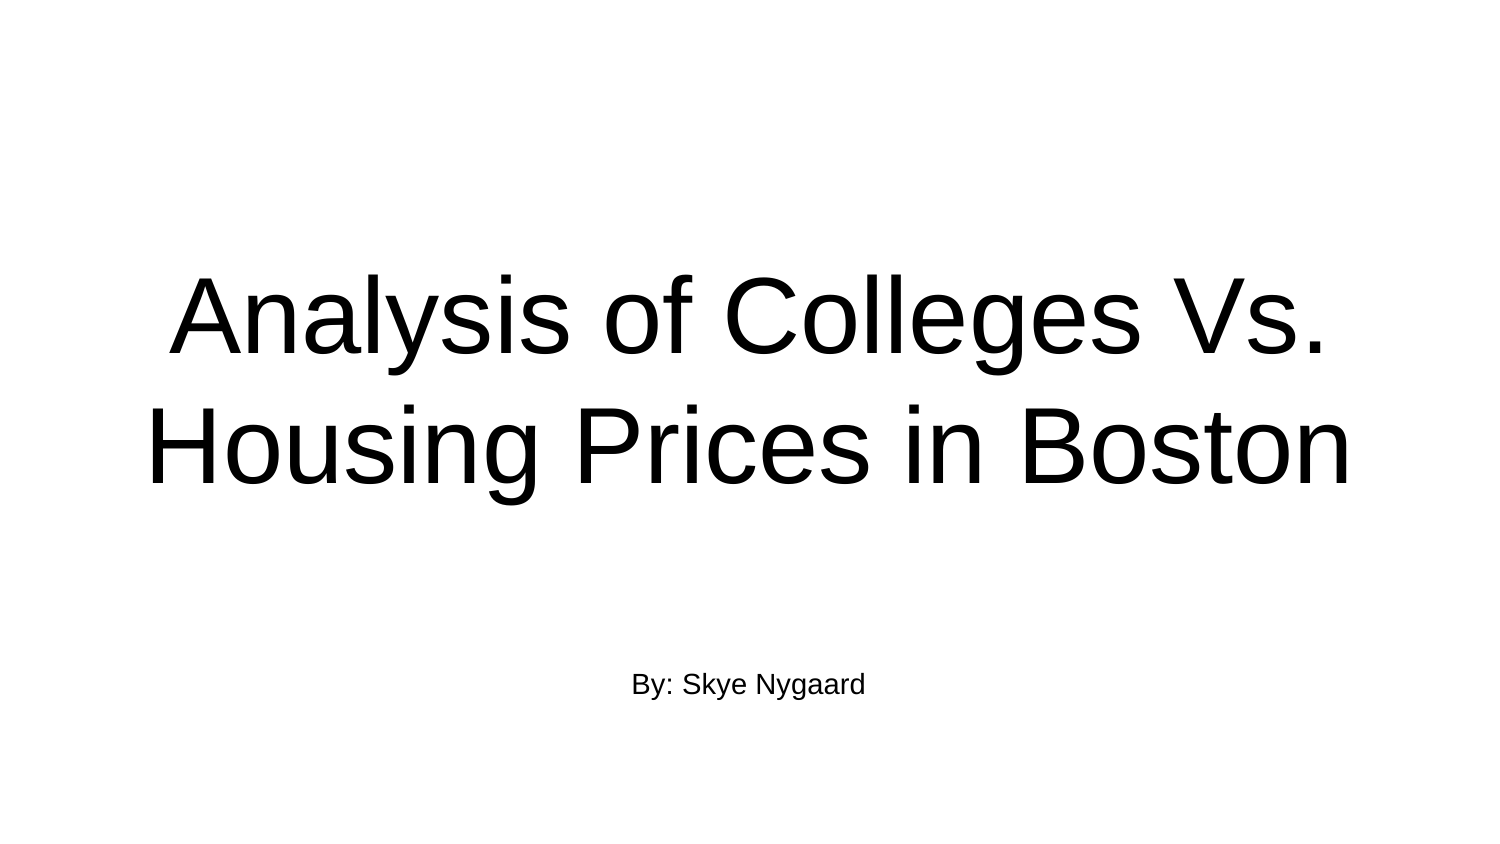

# Analysis of Colleges Vs. Housing Prices in Boston
By: Skye Nygaard